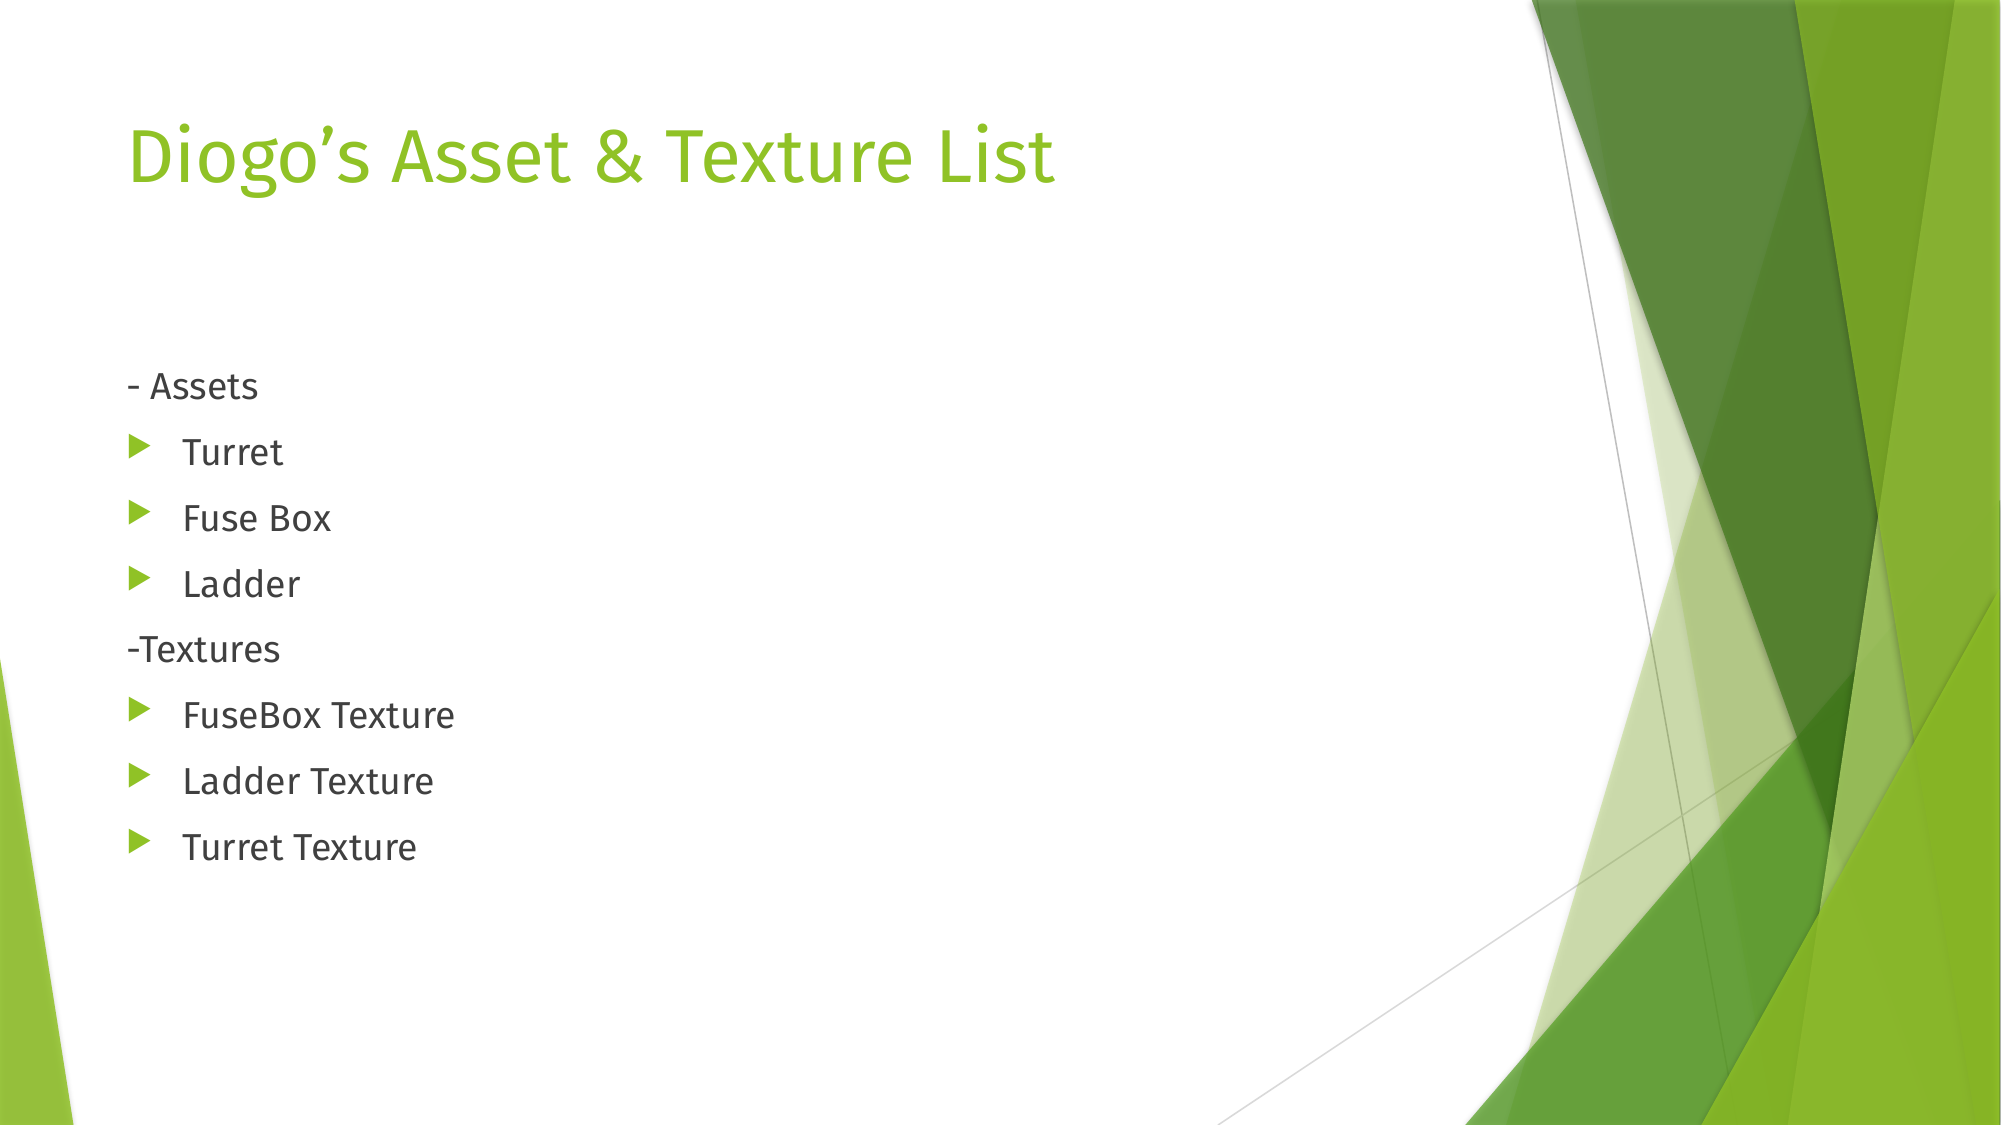

# Diogo’s Asset & Texture List
- Assets
Turret
Fuse Box
Ladder
-Textures
FuseBox Texture
Ladder Texture
Turret Texture